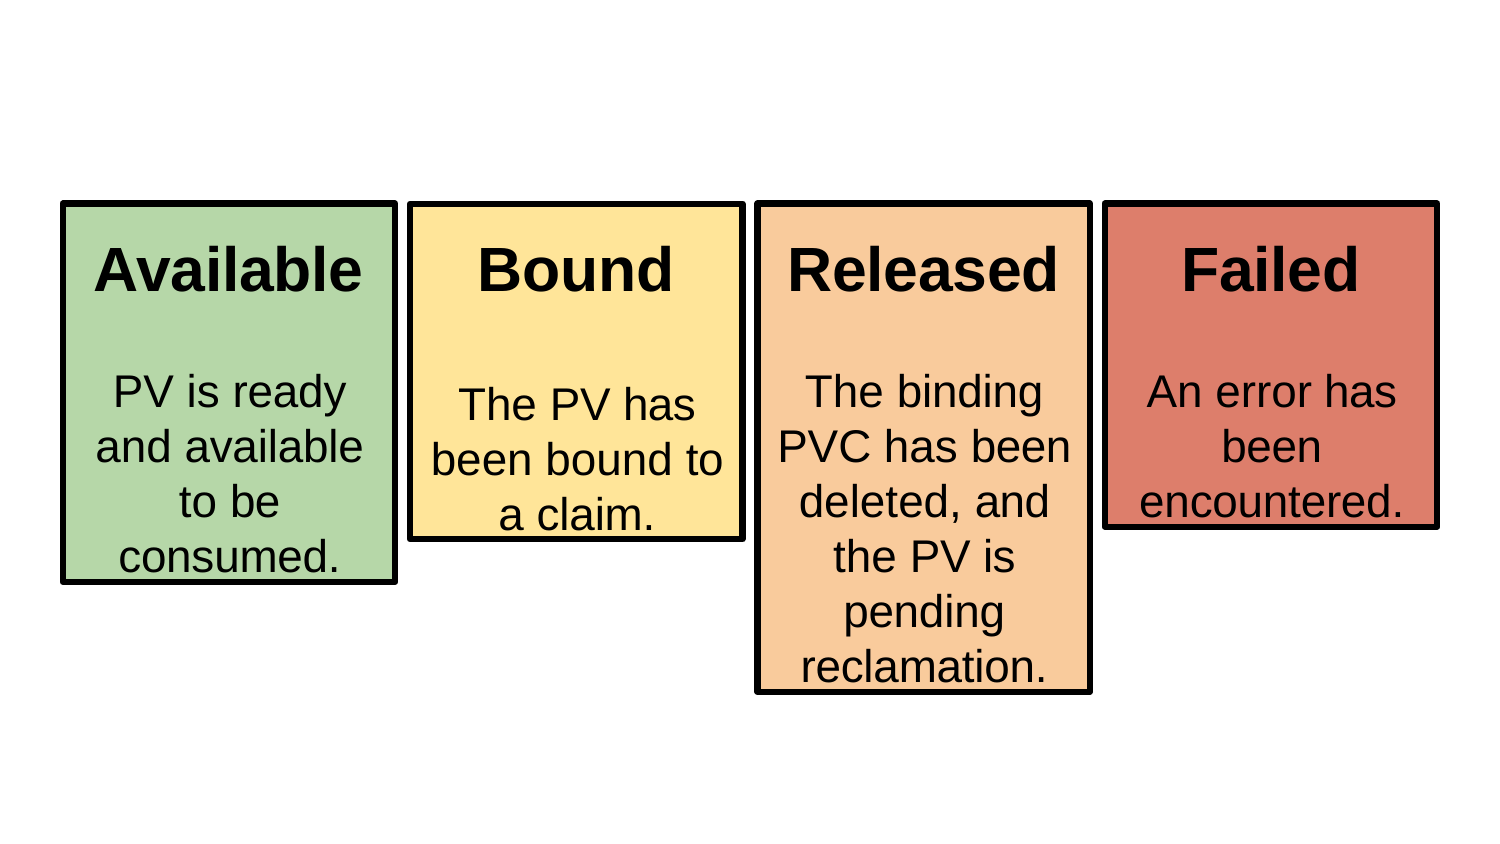

# PV Phases
Available
PV is ready and available to be consumed.
Bound
The PV has been bound to a claim.
Released
The binding PVC has been deleted, and the PV is pending reclamation.
Failed
An error has been encountered.